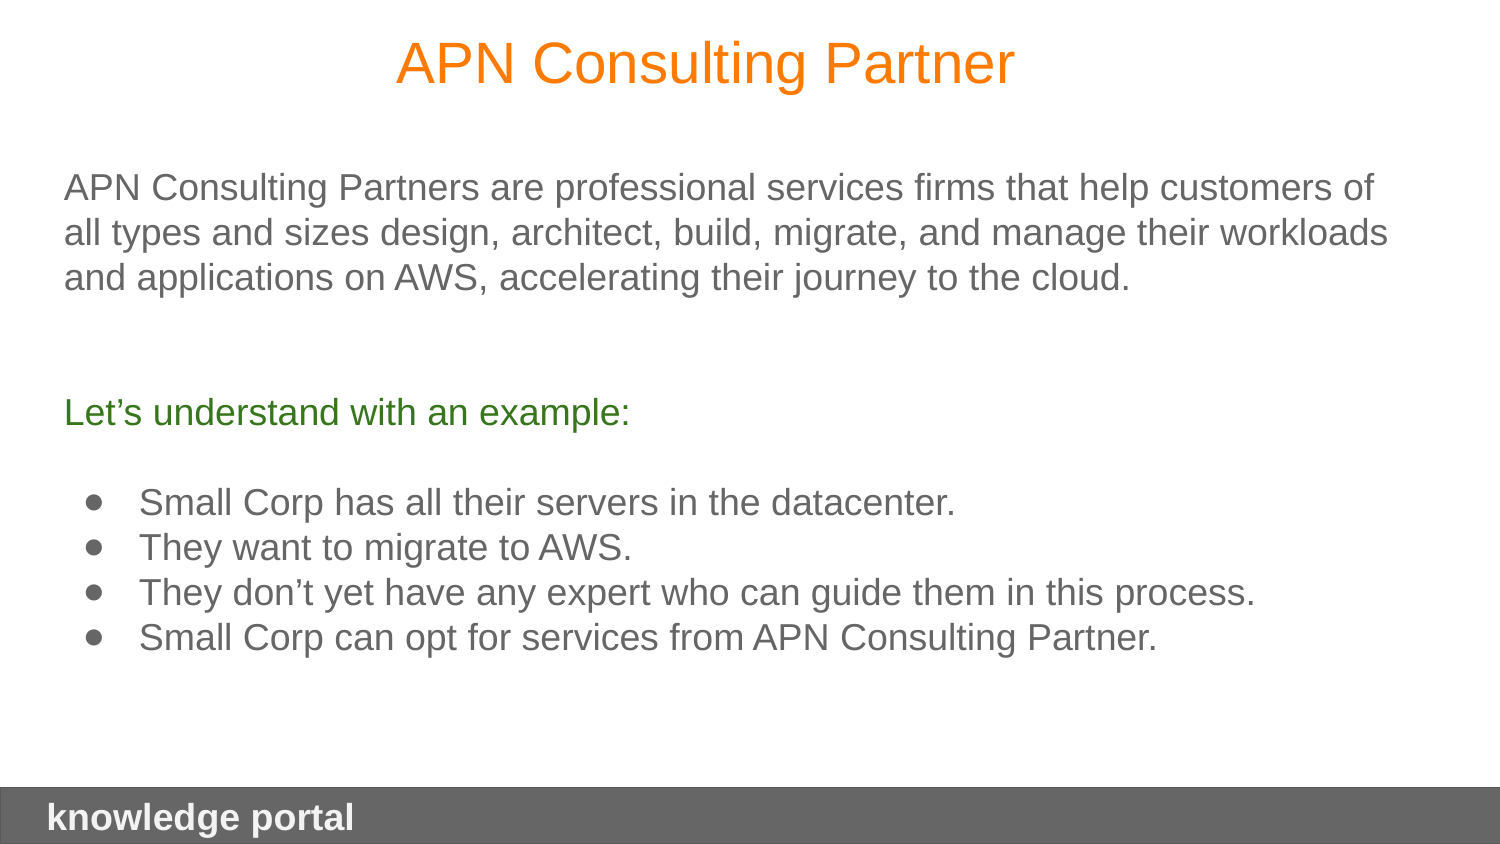

APN Consulting Partner

APN Consulting Partners are professional services firms that help customers of all types and sizes design, architect, build, migrate, and manage their workloads and applications on AWS, accelerating their journey to the cloud.

Let’s understand with an example:

Small Corp has all their servers in the datacenter.
They want to migrate to AWS.
They don’t yet have any expert who can guide them in this process.
Small Corp can opt for services from APN Consulting Partner.

   knowledge portal